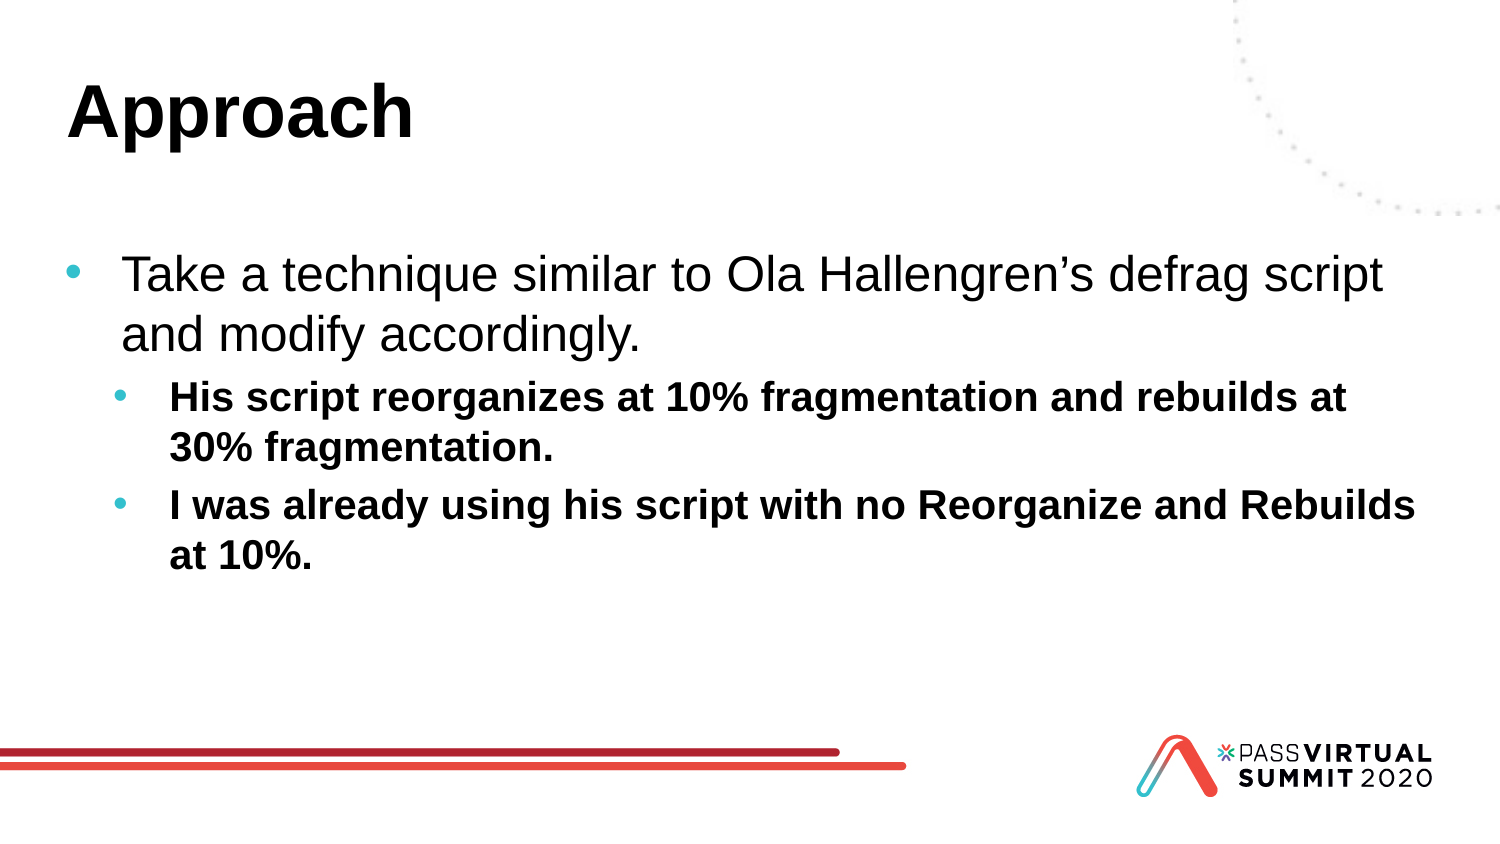

# Approach
Take a technique similar to Ola Hallengren’s defrag script and modify accordingly.
His script reorganizes at 10% fragmentation and rebuilds at 30% fragmentation.
I was already using his script with no Reorganize and Rebuilds at 10%.